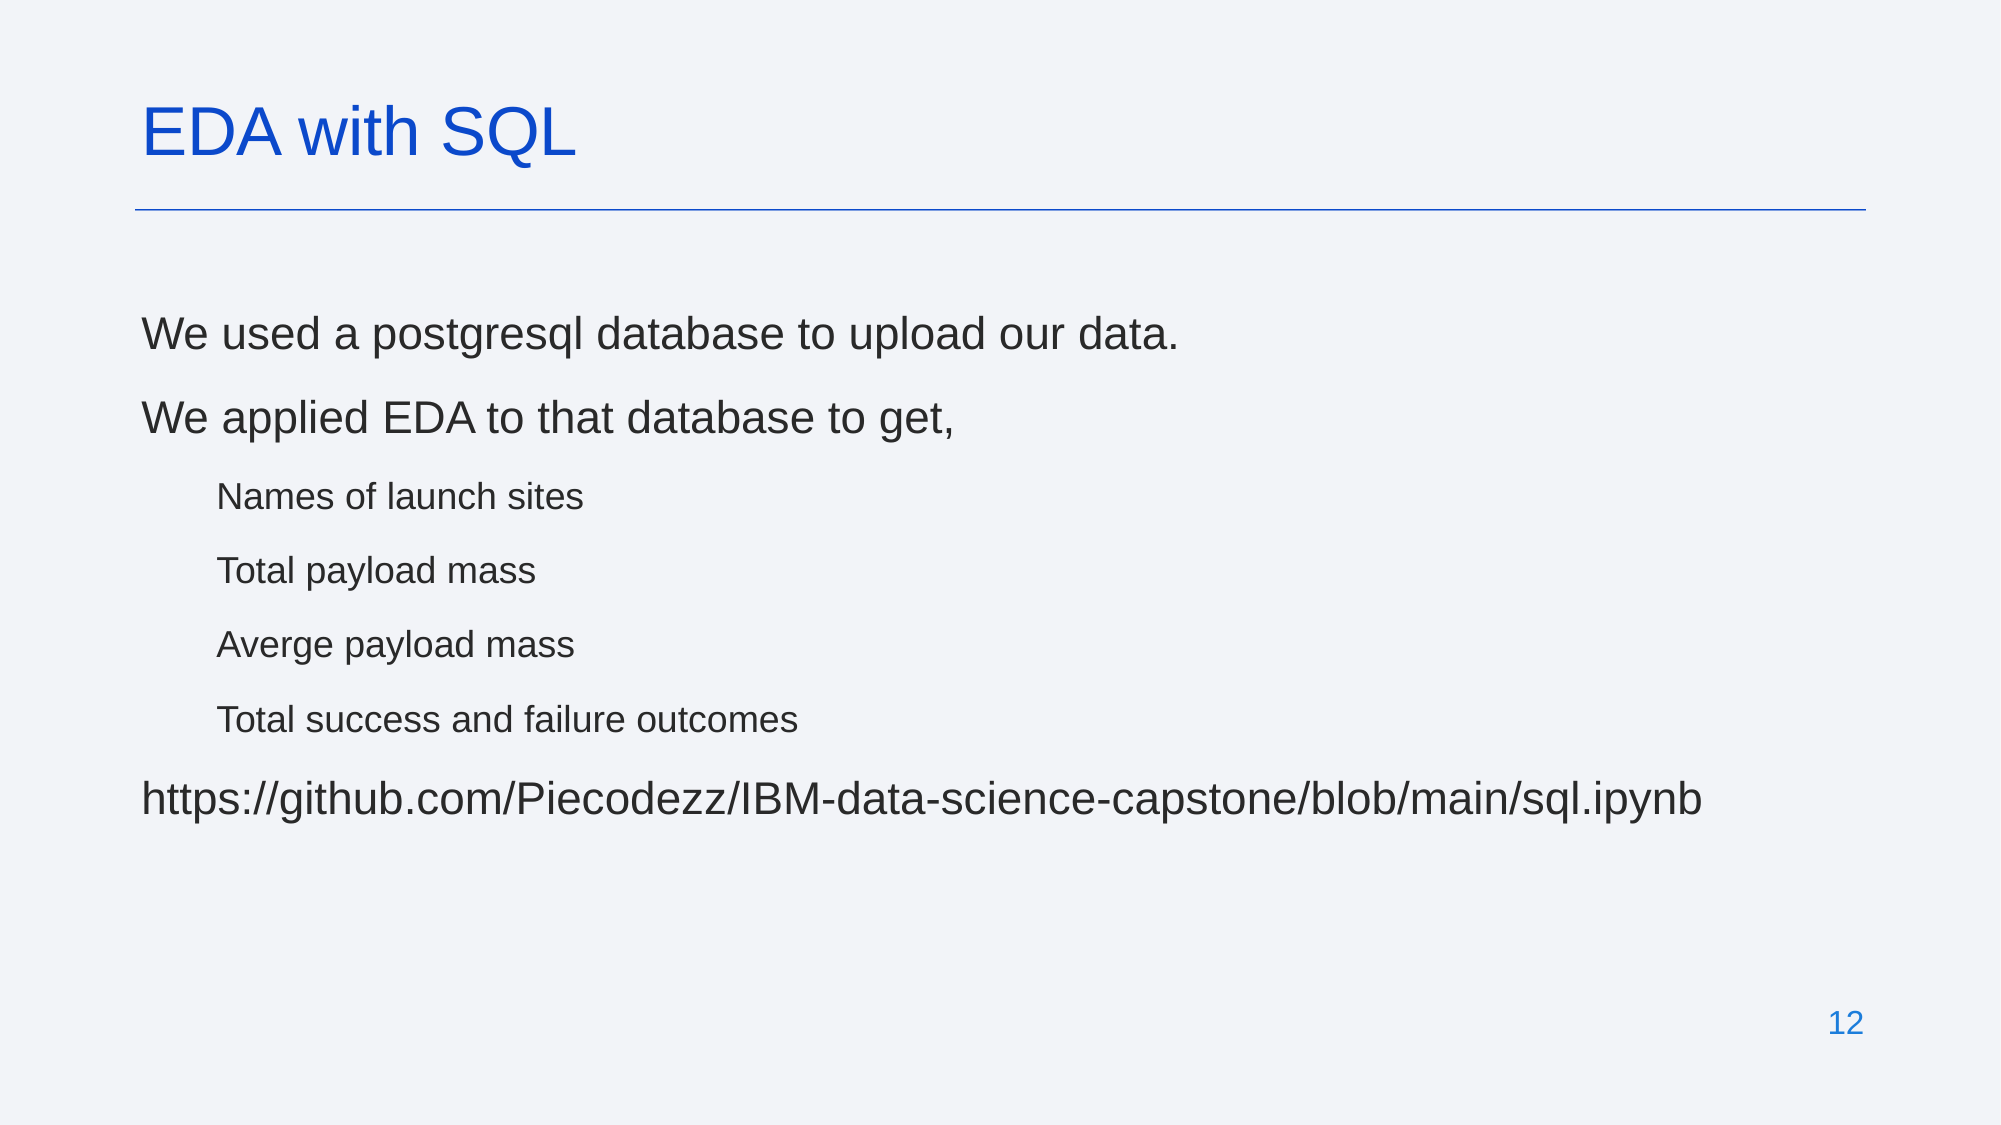

EDA with SQL
We used a postgresql database to upload our data.
We applied EDA to that database to get,
Names of launch sites
Total payload mass
Averge payload mass
Total success and failure outcomes
https://github.com/Piecodezz/IBM-data-science-capstone/blob/main/sql.ipynb

12